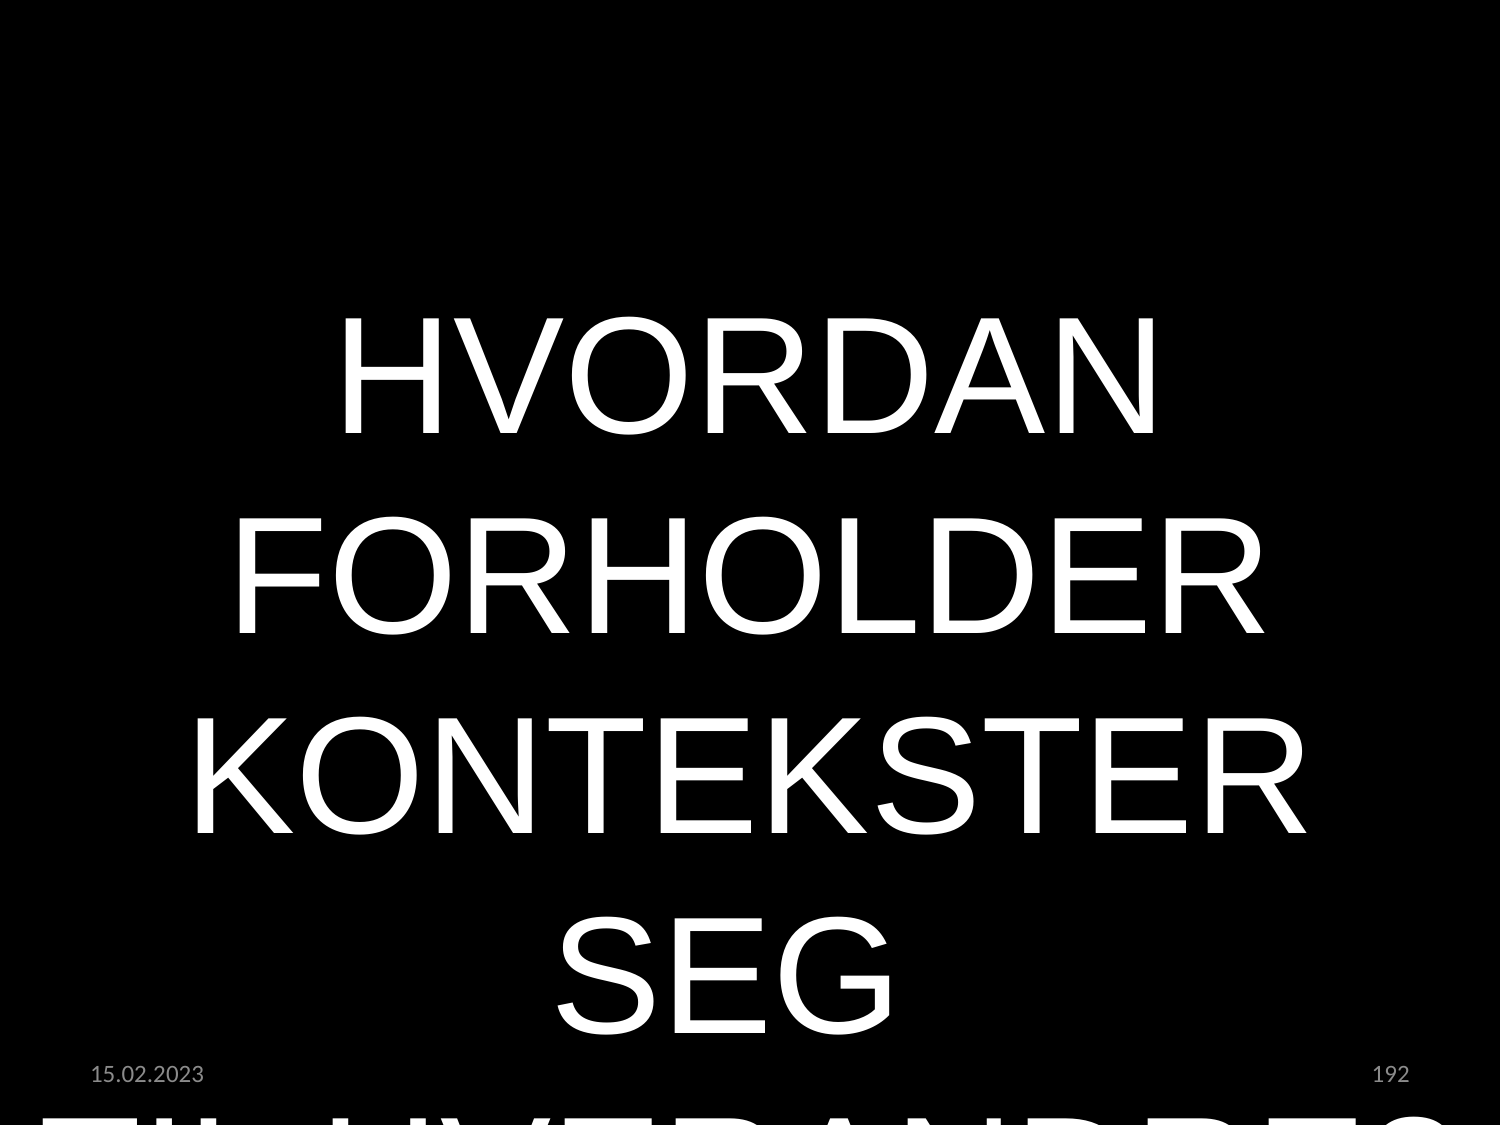

HVORDAN FORHOLDER KONTEKSTER SEG
TIL HVERANDRE?
15.02.2023
192